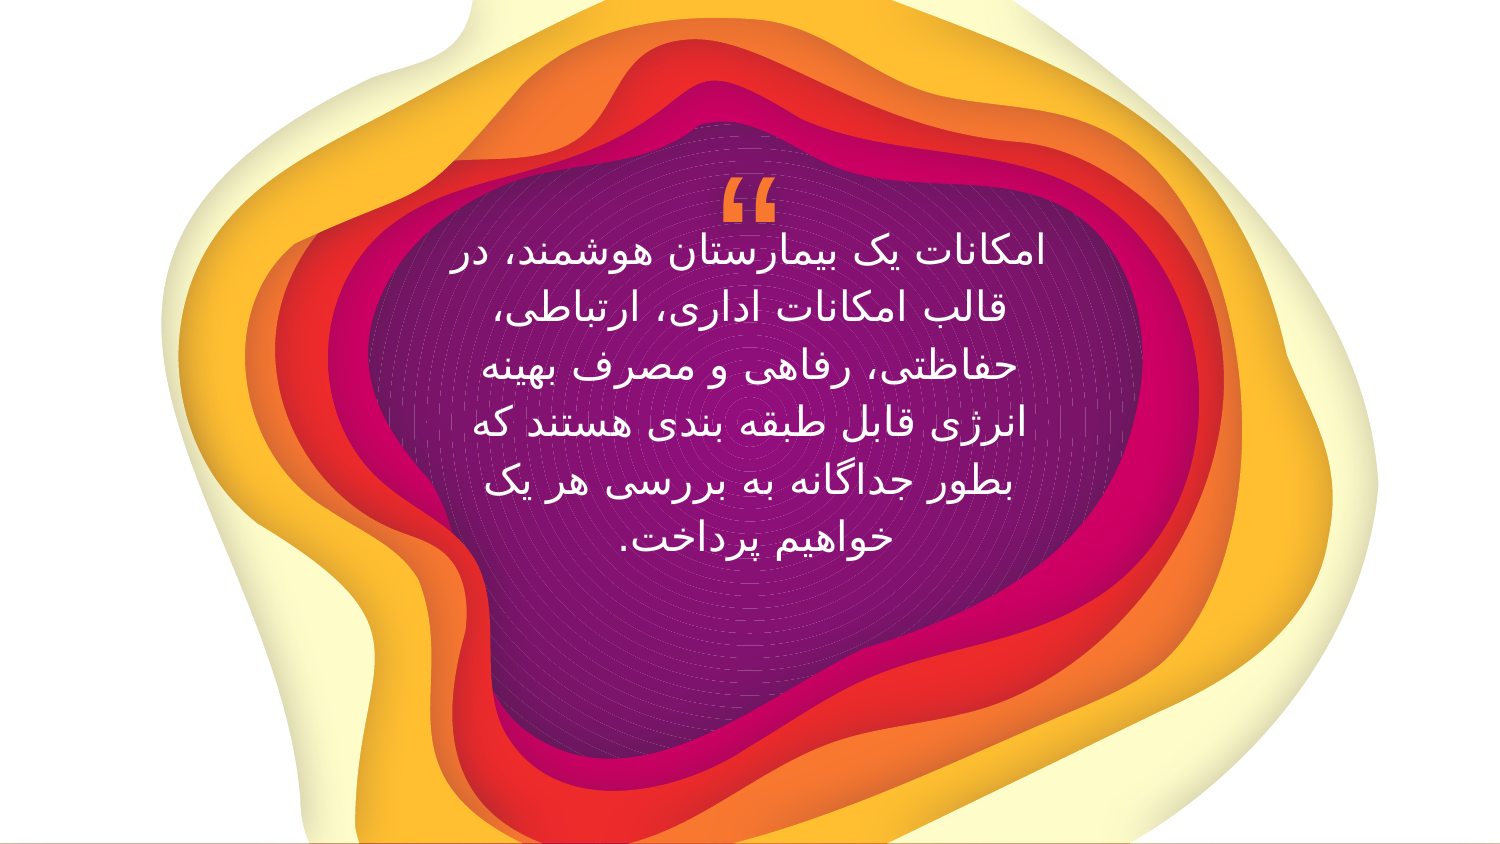

امکانات یک بیمارستان هوشمند، در قالب امکانات اداری، ارتباطی، حفاظتی، رفاهی و مصرف بهینه انرژی قابل طبقه بندی هستند که بطور جداگانه به بررسی هر یک خواهیم پرداخت.